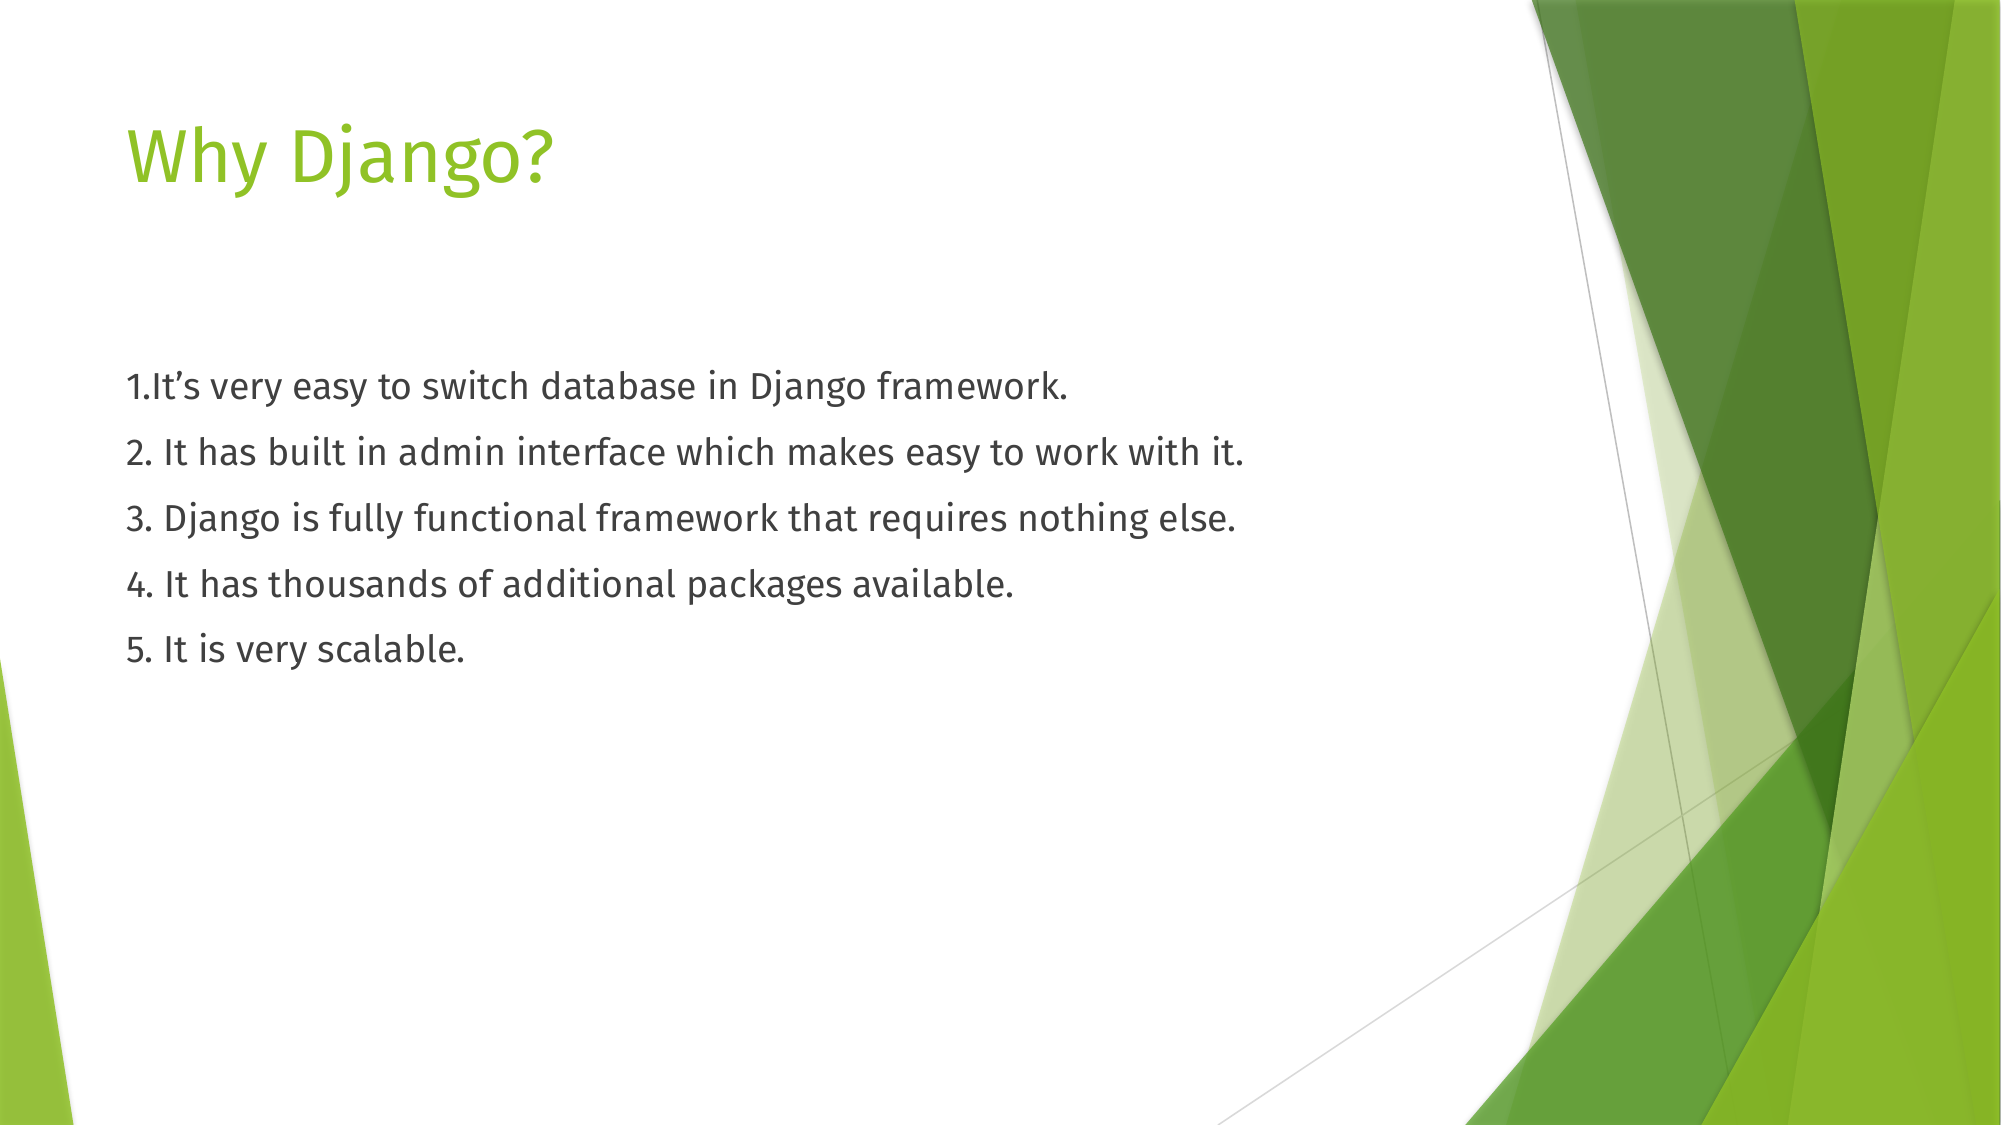

# Why Django?
1.It’s very easy to switch database in Django framework.
2. It has built in admin interface which makes easy to work with it.
3. Django is fully functional framework that requires nothing else.
4. It has thousands of additional packages available.
5. It is very scalable.